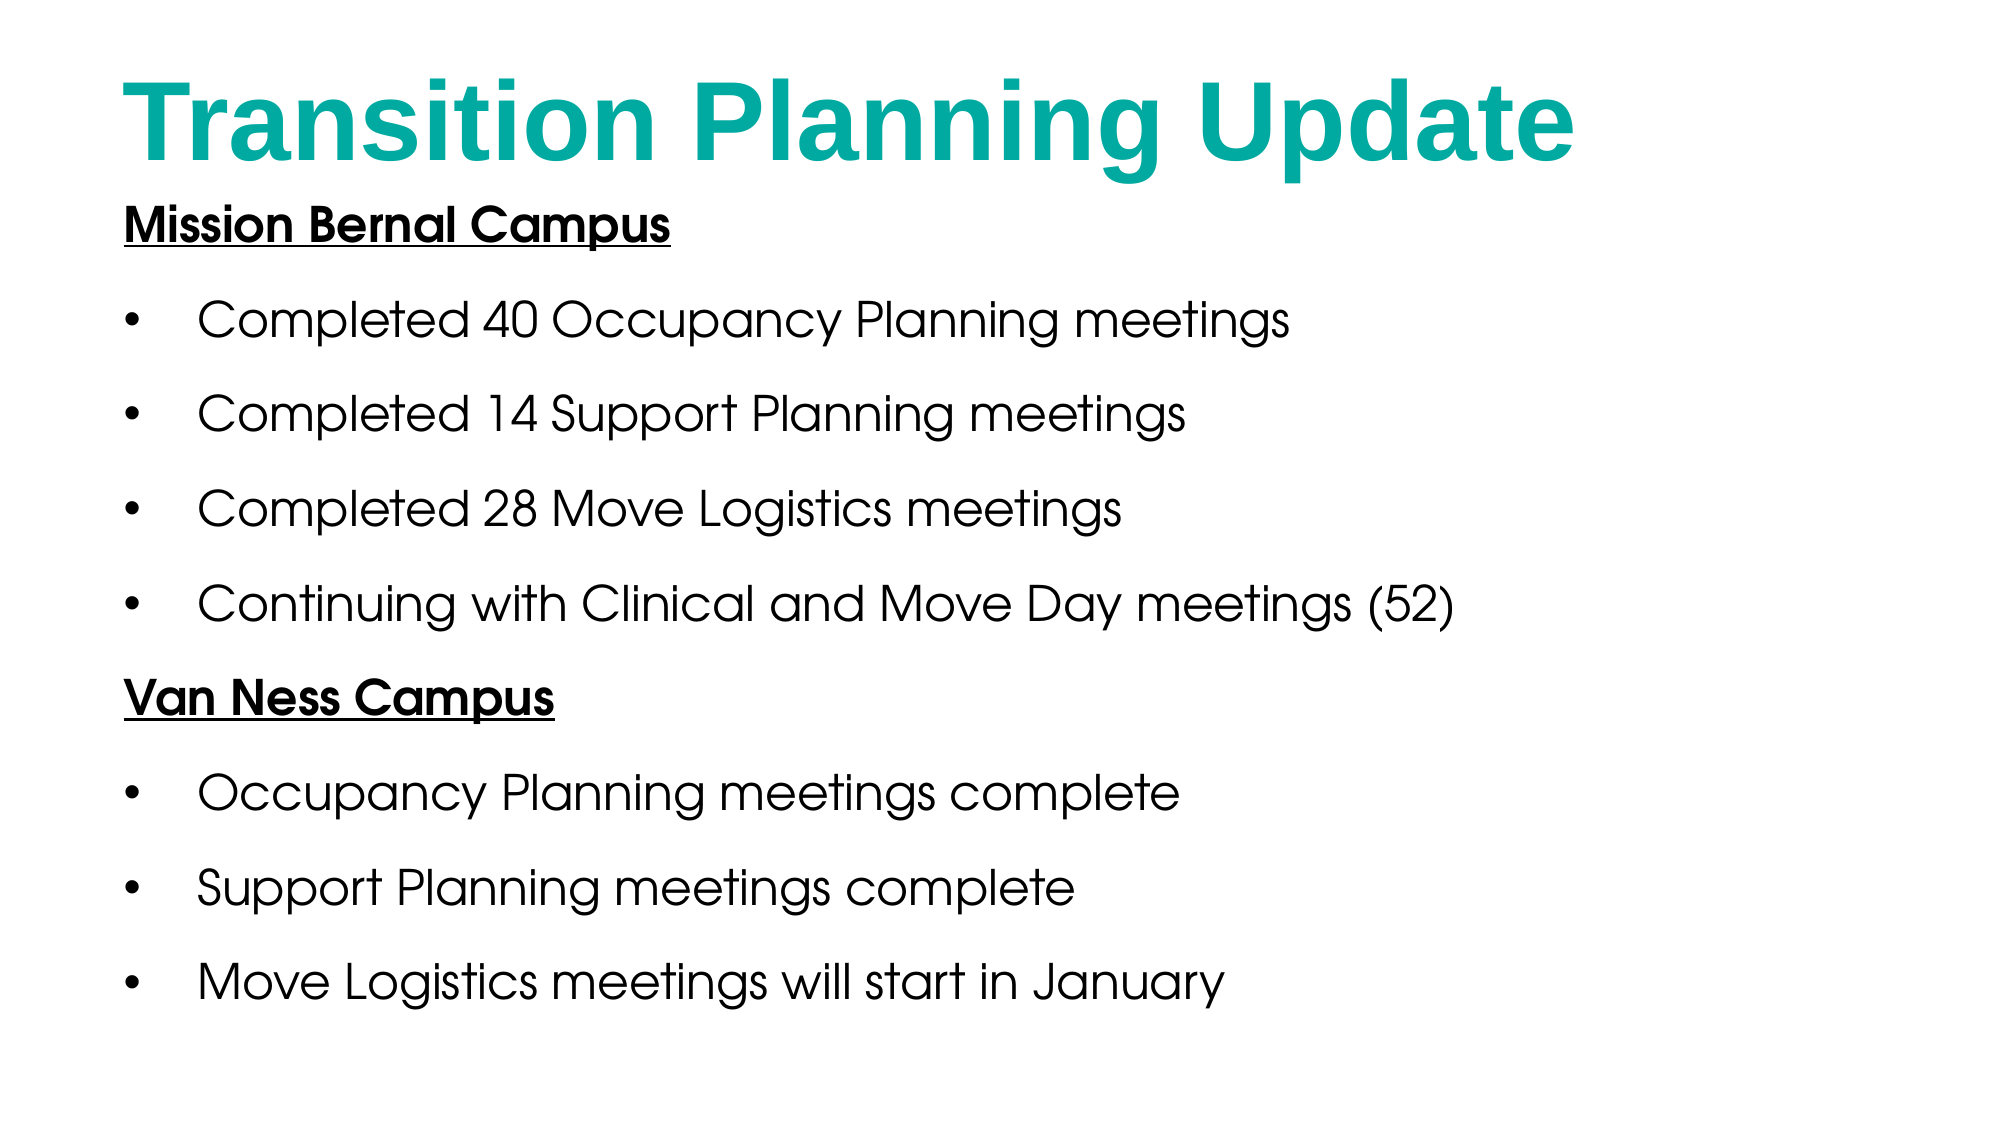

# Transition Planning Update
Mission Bernal Campus
Completed 40 Occupancy Planning meetings
Completed 14 Support Planning meetings
Completed 28 Move Logistics meetings
Continuing with Clinical and Move Day meetings (52)
Van Ness Campus
Occupancy Planning meetings complete
Support Planning meetings complete
Move Logistics meetings will start in January